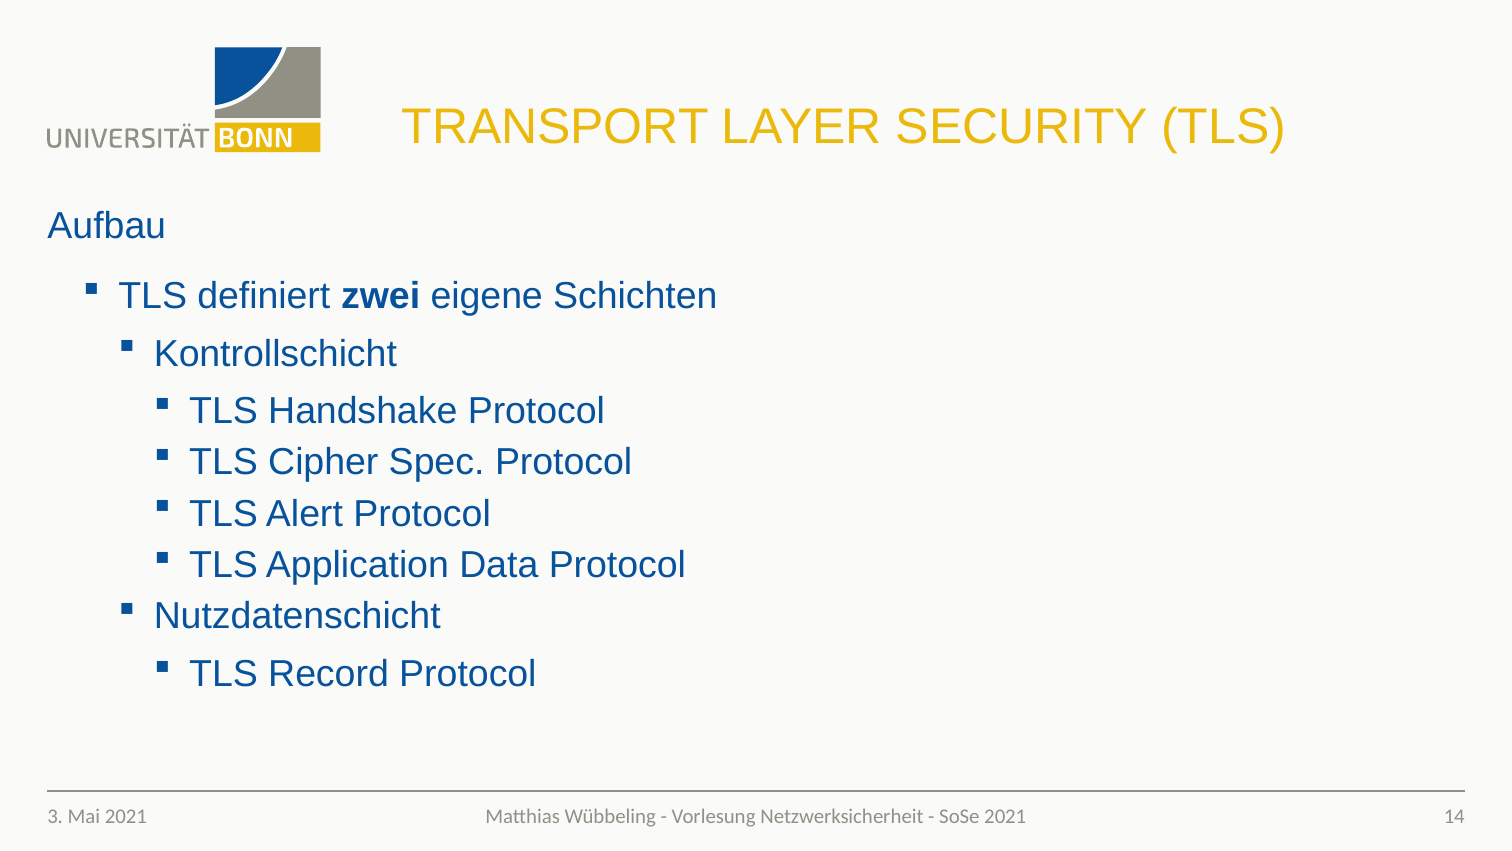

# Transport Layer Security (TLS)
Aufbau
TLS definiert zwei eigene Schichten
Kontrollschicht
TLS Handshake Protocol
TLS Cipher Spec. Protocol
TLS Alert Protocol
TLS Application Data Protocol
Nutzdatenschicht
TLS Record Protocol
3. Mai 2021
14
Matthias Wübbeling - Vorlesung Netzwerksicherheit - SoSe 2021